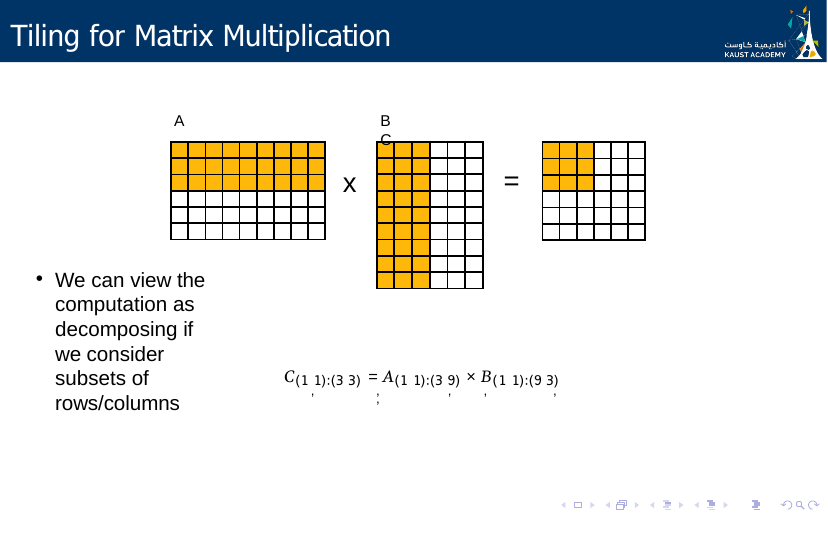

# Tiling for Matrix Multiplication
A
B	C
|  |  |  |  |  |  |
| --- | --- | --- | --- | --- | --- |
|  |  |  |  |  |  |
|  |  |  |  |  |  |
|  |  |  |  |  |  |
|  |  |  |  |  |  |
|  |  |  |  |  |  |
|  |  |  |  |  |  |
|  |  |  |  |  |  |
|  |  |  |  |  |  |
|  |  |  |  |  |  |  |  |  |
| --- | --- | --- | --- | --- | --- | --- | --- | --- |
|  |  |  |  |  |  |  |  |  |
|  |  |  |  |  |  |  |  |  |
|  |  |  |  |  |  |  |  |  |
|  |  |  |  |  |  |  |  |  |
|  |  |  |  |  |  |  |  |  |
|  |  |  |  |  |  |
| --- | --- | --- | --- | --- | --- |
|  |  |  |  |  |  |
|  |  |  |  |  |  |
|  |  |  |  |  |  |
|  |  |  |  |  |  |
|  |  |  |  |  |  |
=
x
10
We can view the computation as decomposing if we consider subsets of rows/columns
C(1 1):(3 3) = A(1 1):(3 9) × B(1 1):(9 3)
,	,	,	,	,	,